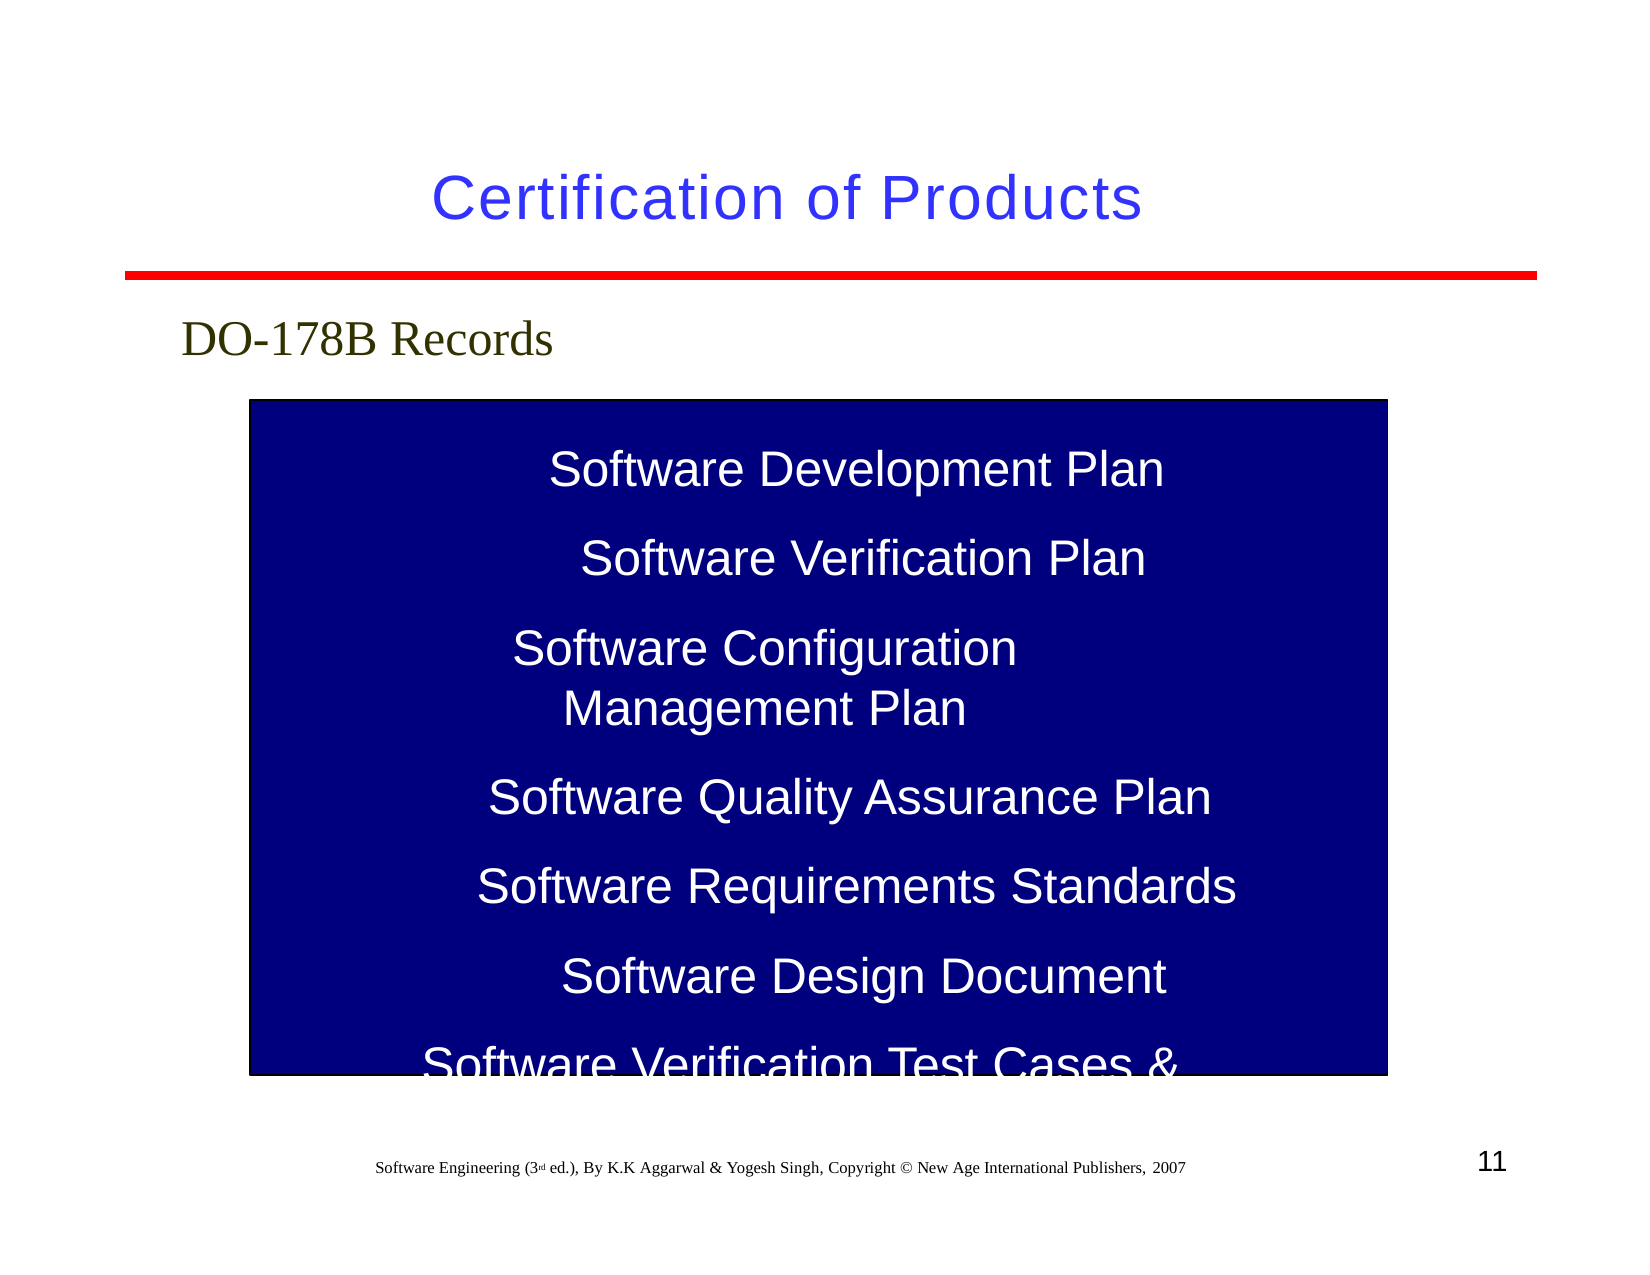

# Certification of Products

DO-178B Records
Software Development Plan  Software Verification Plan
Software Configuration Management Plan
Software Quality Assurance Plan  Software Requirements Standards  Software Design Document
Software Verification Test Cases & Products

11
Software Engineering (3rd  ed.), By K.K Aggarwal & Yogesh Singh, Copyright © New Age International Publishers, 2007